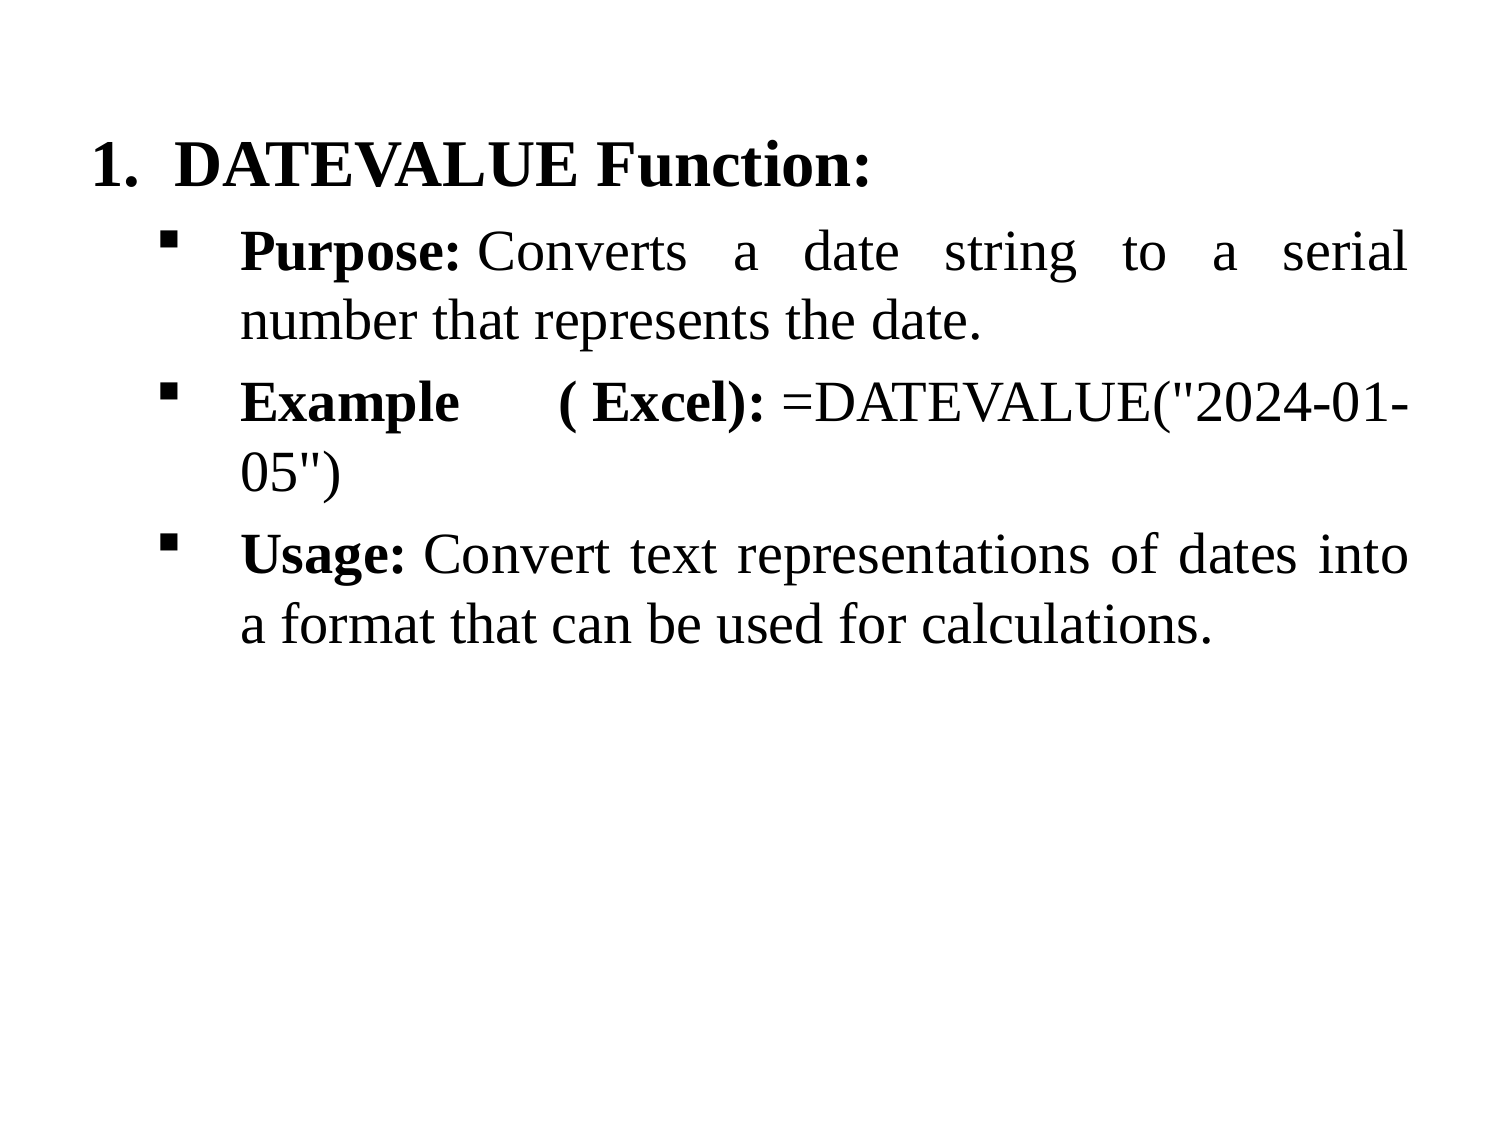

DATEVALUE Function:
Purpose: Converts a date string to a serial number that represents the date.
Example ( Excel): =DATEVALUE("2024-01-05")
Usage: Convert text representations of dates into a format that can be used for calculations.